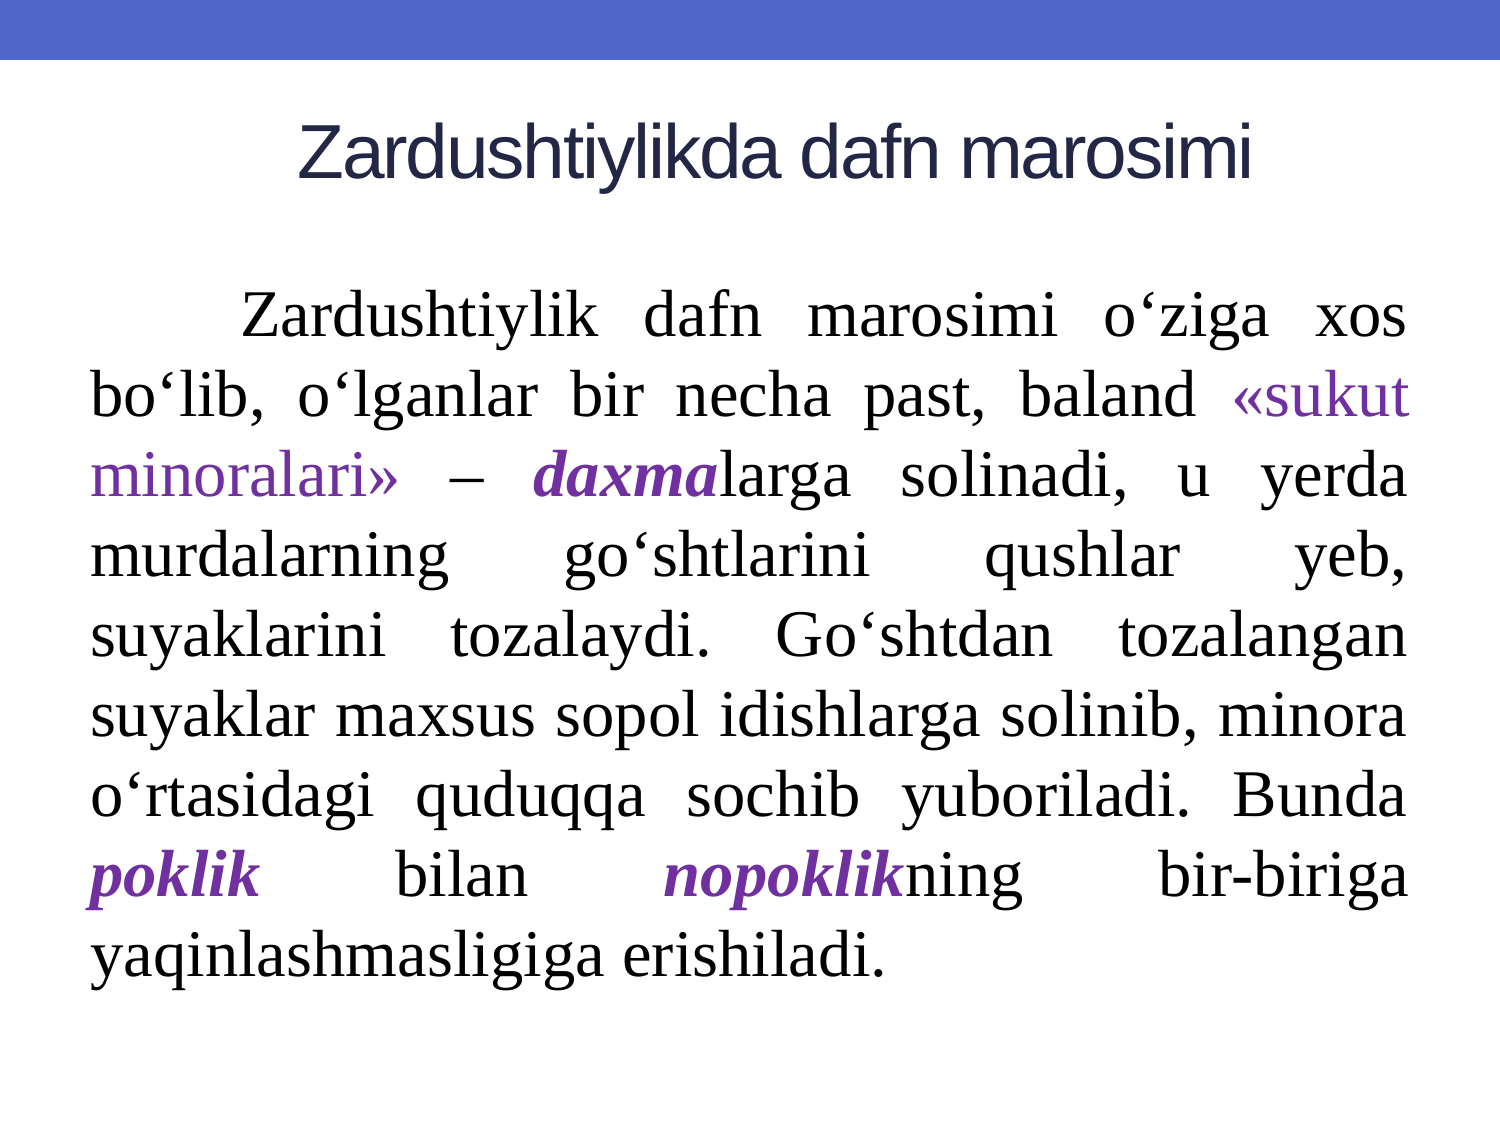

# Zardushtiylikda dafn marosimi
	Zardushtiylik dafn marosimi o‘ziga xos bo‘lib, o‘lganlar bir necha past, baland «sukut minoralari» – daxmalarga solinadi, u yerda murdalarning go‘shtlarini qushlar yeb, suyaklarini tozalaydi. Go‘shtdan tozalangan suyaklar maxsus sopol idishlarga solinib, minora o‘rtasidagi quduqqa sochib yuboriladi. Bunda poklik bilan nopoklikning bir-biriga yaqinlashmasligiga erishiladi.